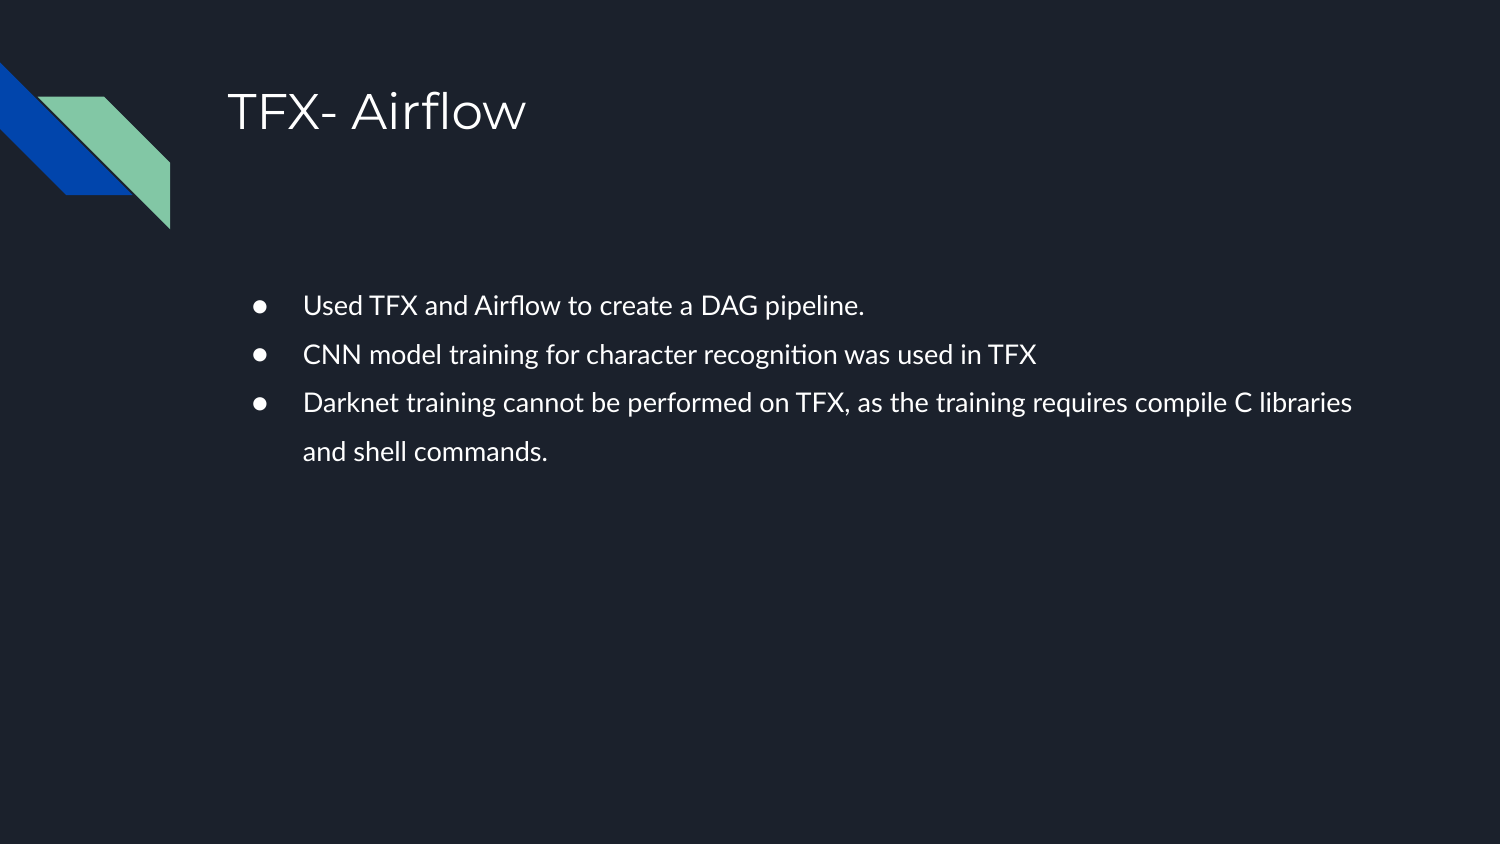

# TFX- Airflow
Used TFX and Airflow to create a DAG pipeline.
CNN model training for character recognition was used in TFX
Darknet training cannot be performed on TFX, as the training requires compile C libraries and shell commands.